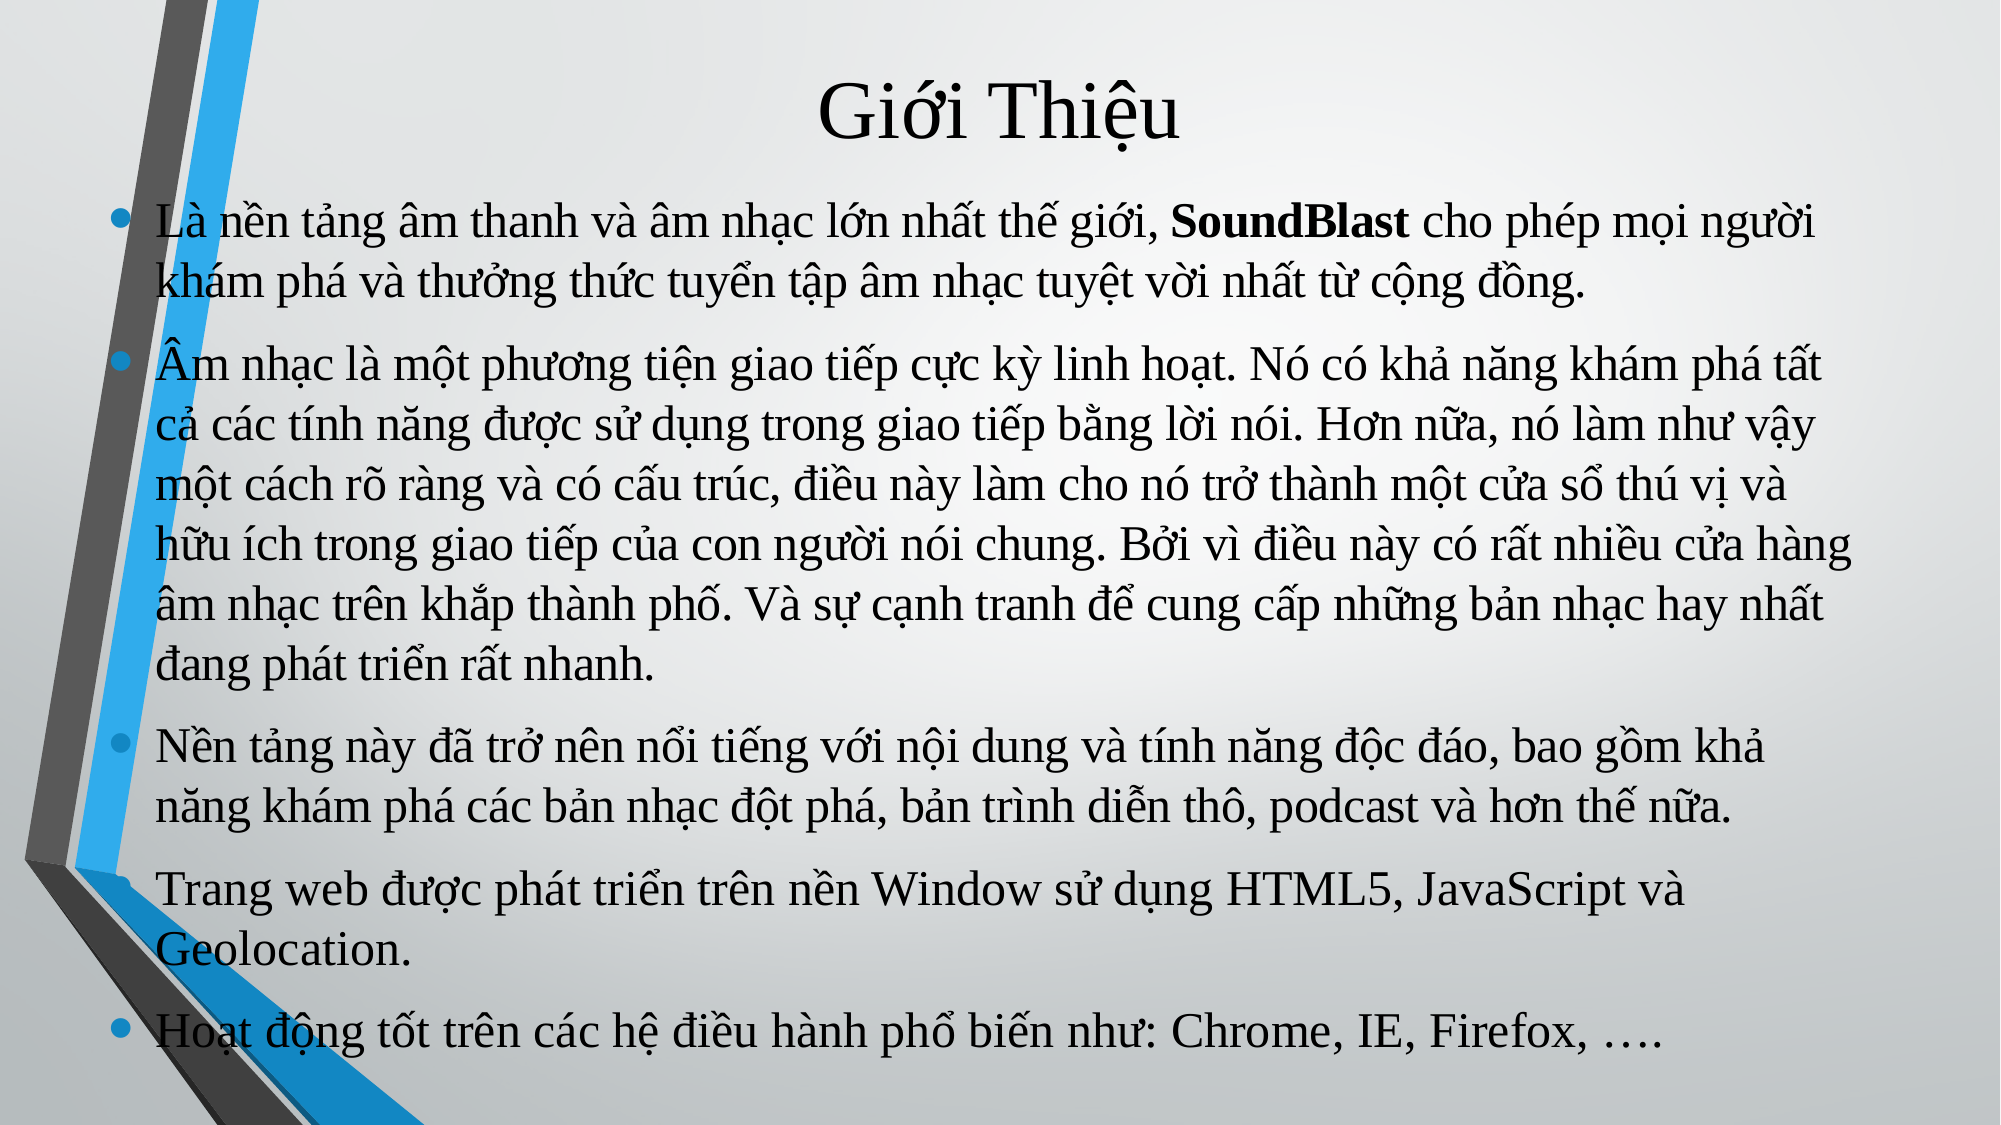

# Giới Thiệu
Là nền tảng âm thanh và âm nhạc lớn nhất thế giới, SoundBlast cho phép mọi người khám phá và thưởng thức tuyển tập âm nhạc tuyệt vời nhất từ cộng đồng.
Âm nhạc là một phương tiện giao tiếp cực kỳ linh hoạt. Nó có khả năng khám phá tất cả các tính năng được sử dụng trong giao tiếp bằng lời nói. Hơn nữa, nó làm như vậy một cách rõ ràng và có cấu trúc, điều này làm cho nó trở thành một cửa sổ thú vị và hữu ích trong giao tiếp của con người nói chung. Bởi vì điều này có rất nhiều cửa hàng âm nhạc trên khắp thành phố. Và sự cạnh tranh để cung cấp những bản nhạc hay nhất đang phát triển rất nhanh.
Nền tảng này đã trở nên nổi tiếng với nội dung và tính năng độc đáo, bao gồm khả năng khám phá các bản nhạc đột phá, bản trình diễn thô, podcast và hơn thế nữa.
Trang web được phát triển trên nền Window sử dụng HTML5, JavaScript và Geolocation.
Hoạt động tốt trên các hệ điều hành phổ biến như: Chrome, IE, Firefox, ….